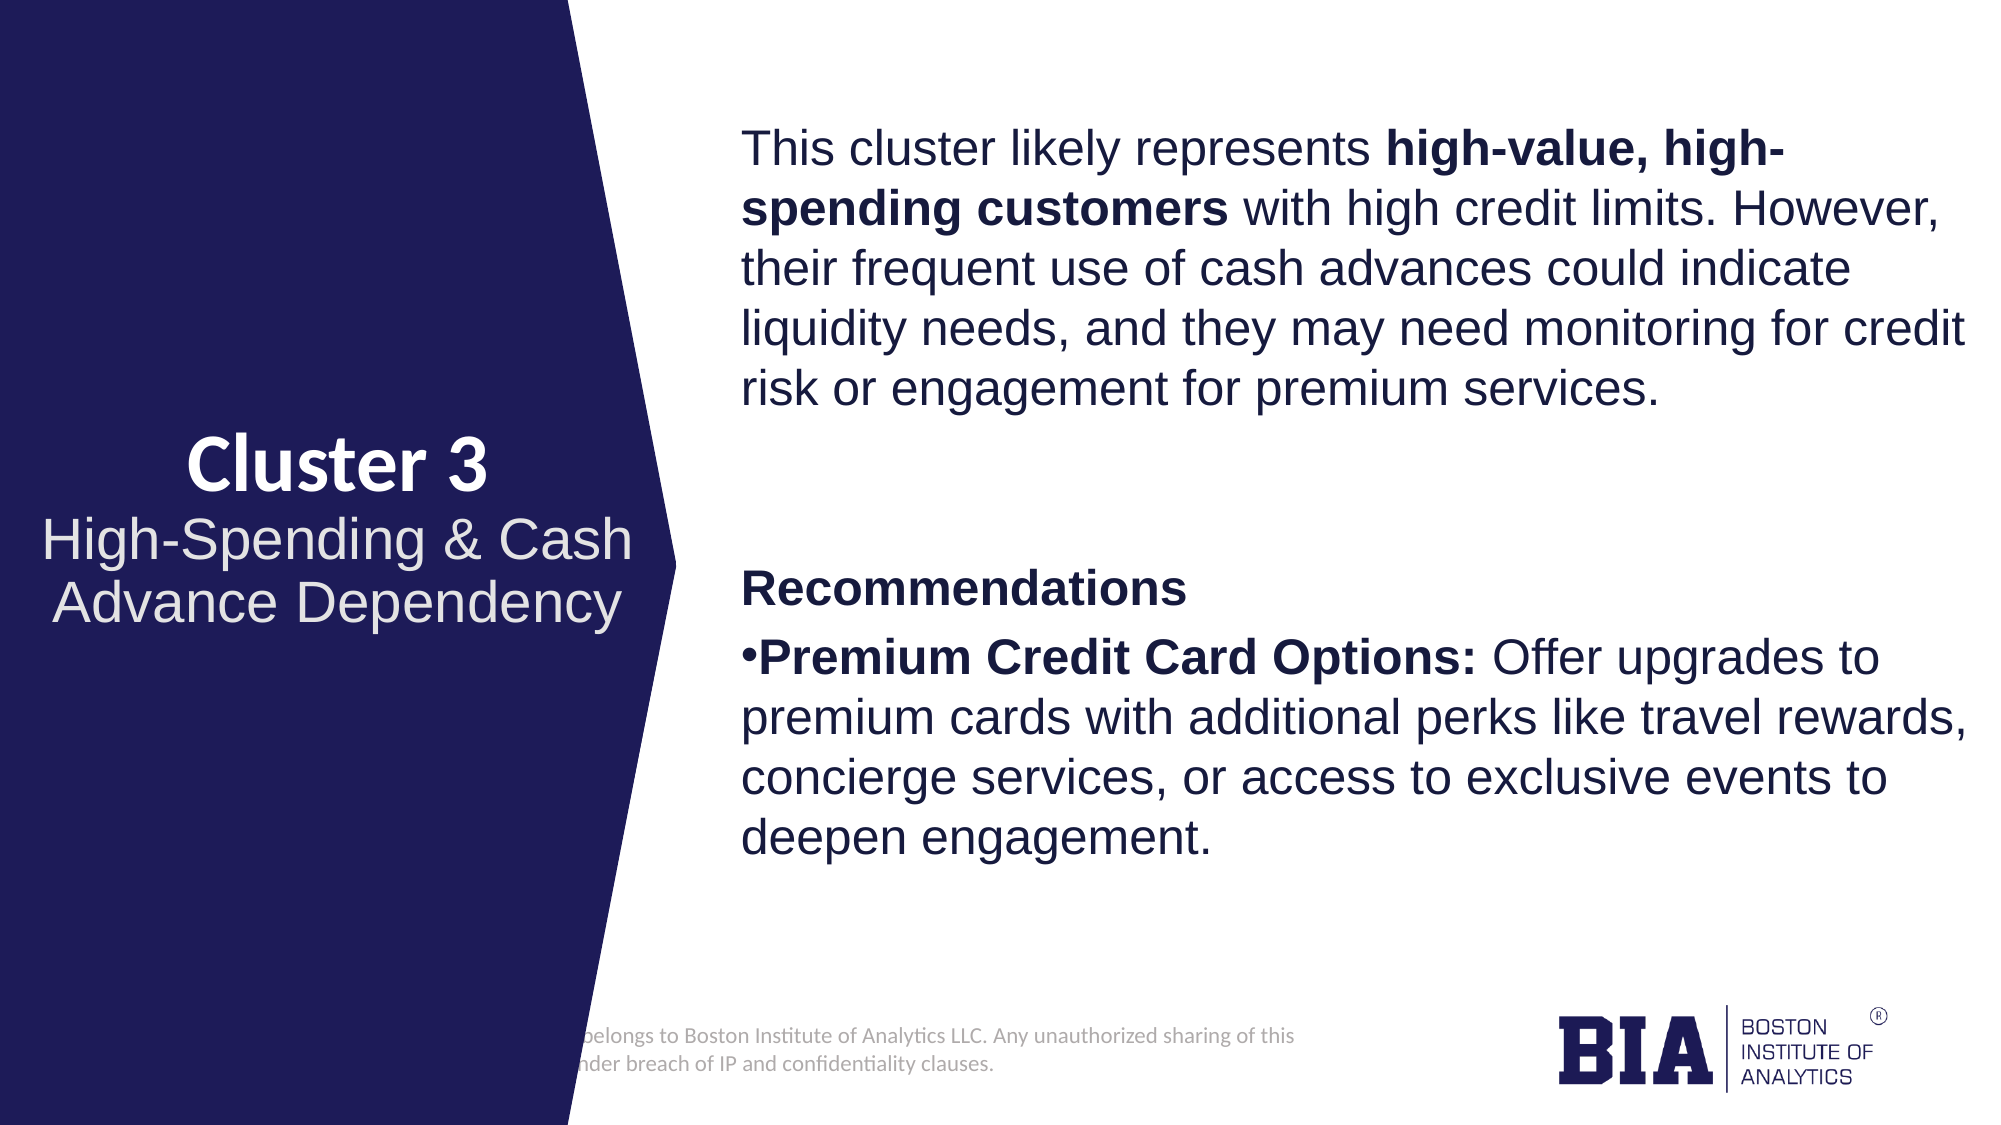

This cluster likely represents high-value, high-spending customers with high credit limits. However, their frequent use of cash advances could indicate liquidity needs, and they may need monitoring for credit risk or engagement for premium services.

# Cluster 3 High-Spending & Cash Advance Dependency

Recommendations
Premium Credit Card Options: Offer upgrades to premium cards with additional perks like travel rewards, concierge services, or access to exclusive events to deepen engagement.